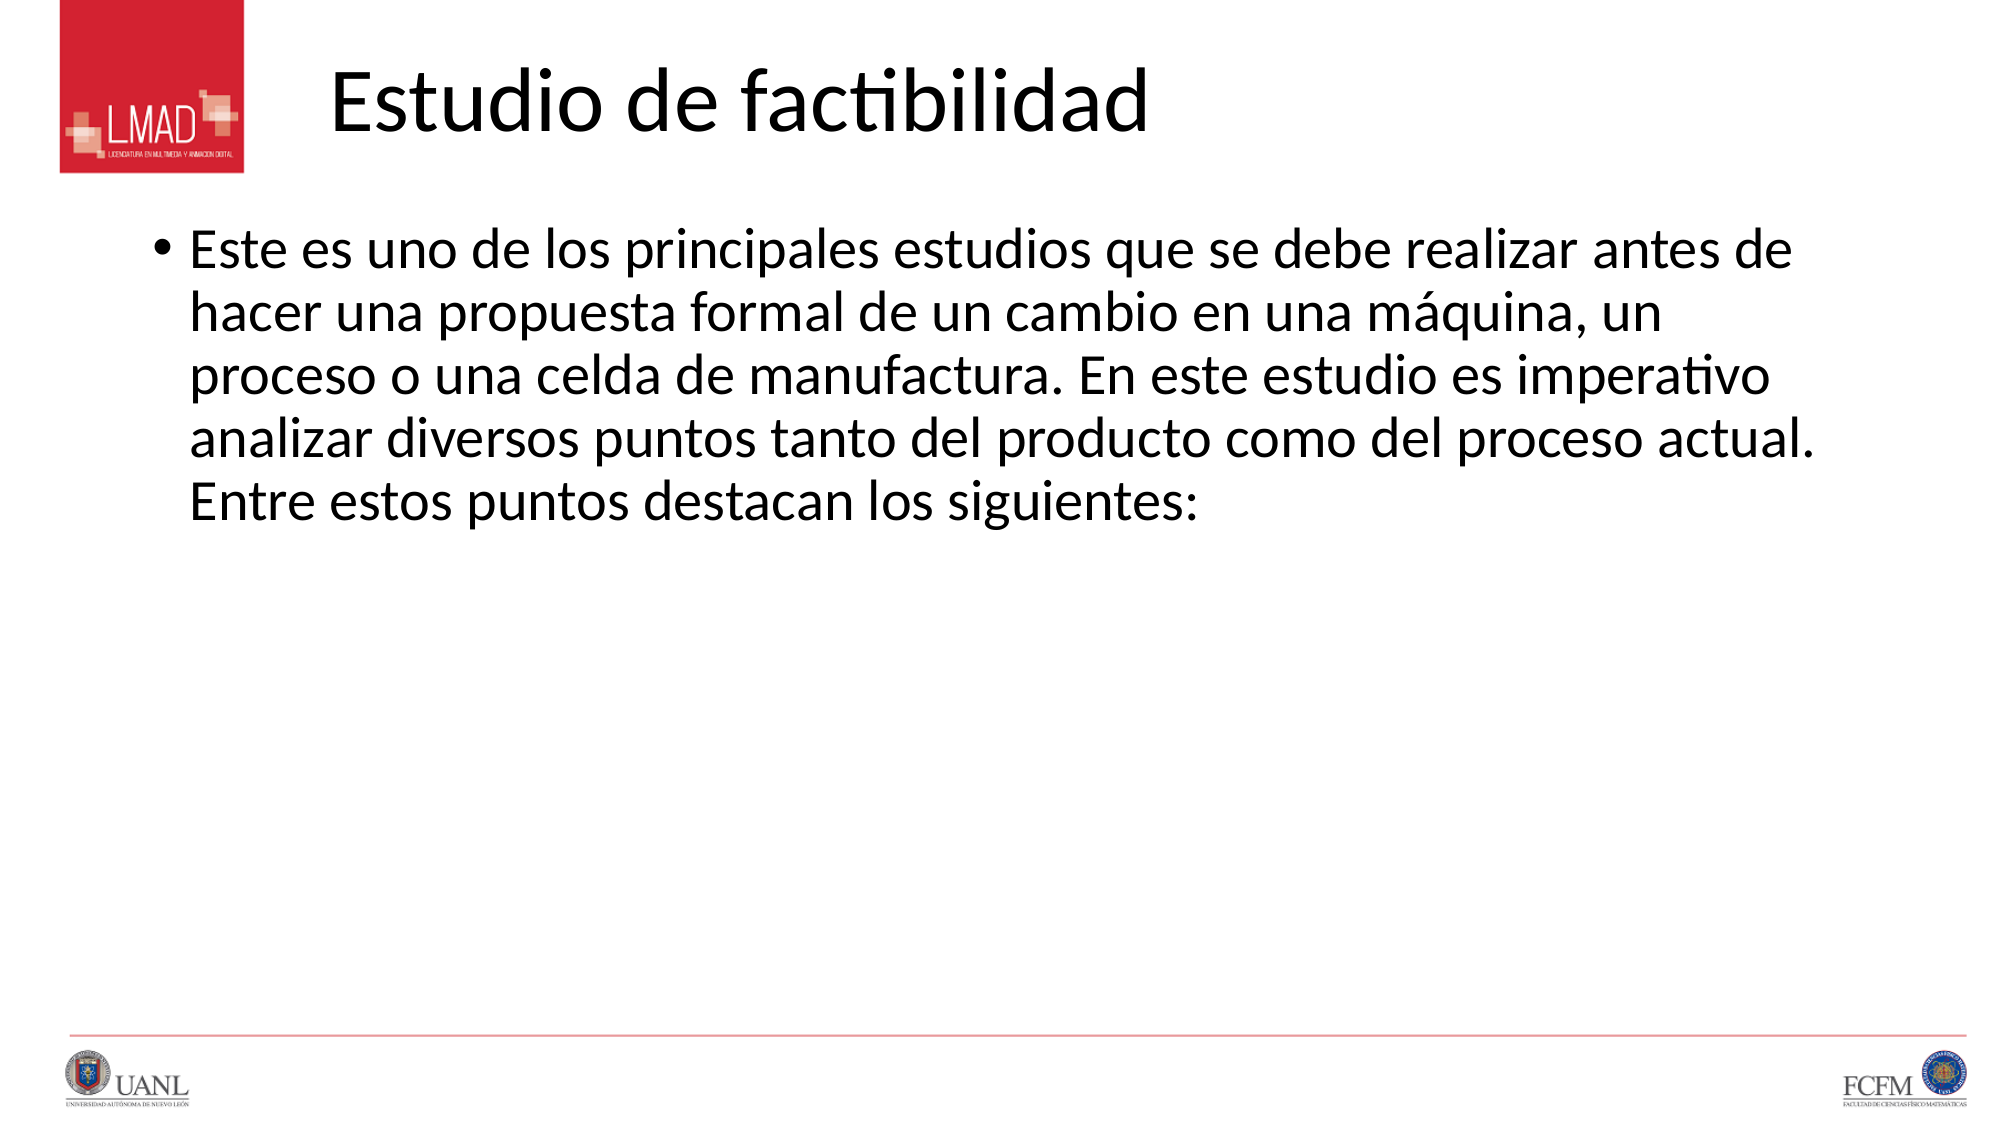

# Estudio de factibilidad
Este es uno de los principales estudios que se debe realizar antes de hacer una propuesta formal de un cambio en una máquina, un proceso o una celda de manufactura. En este estudio es imperativo analizar diversos puntos tanto del producto como del proceso actual. Entre estos puntos destacan los siguientes: